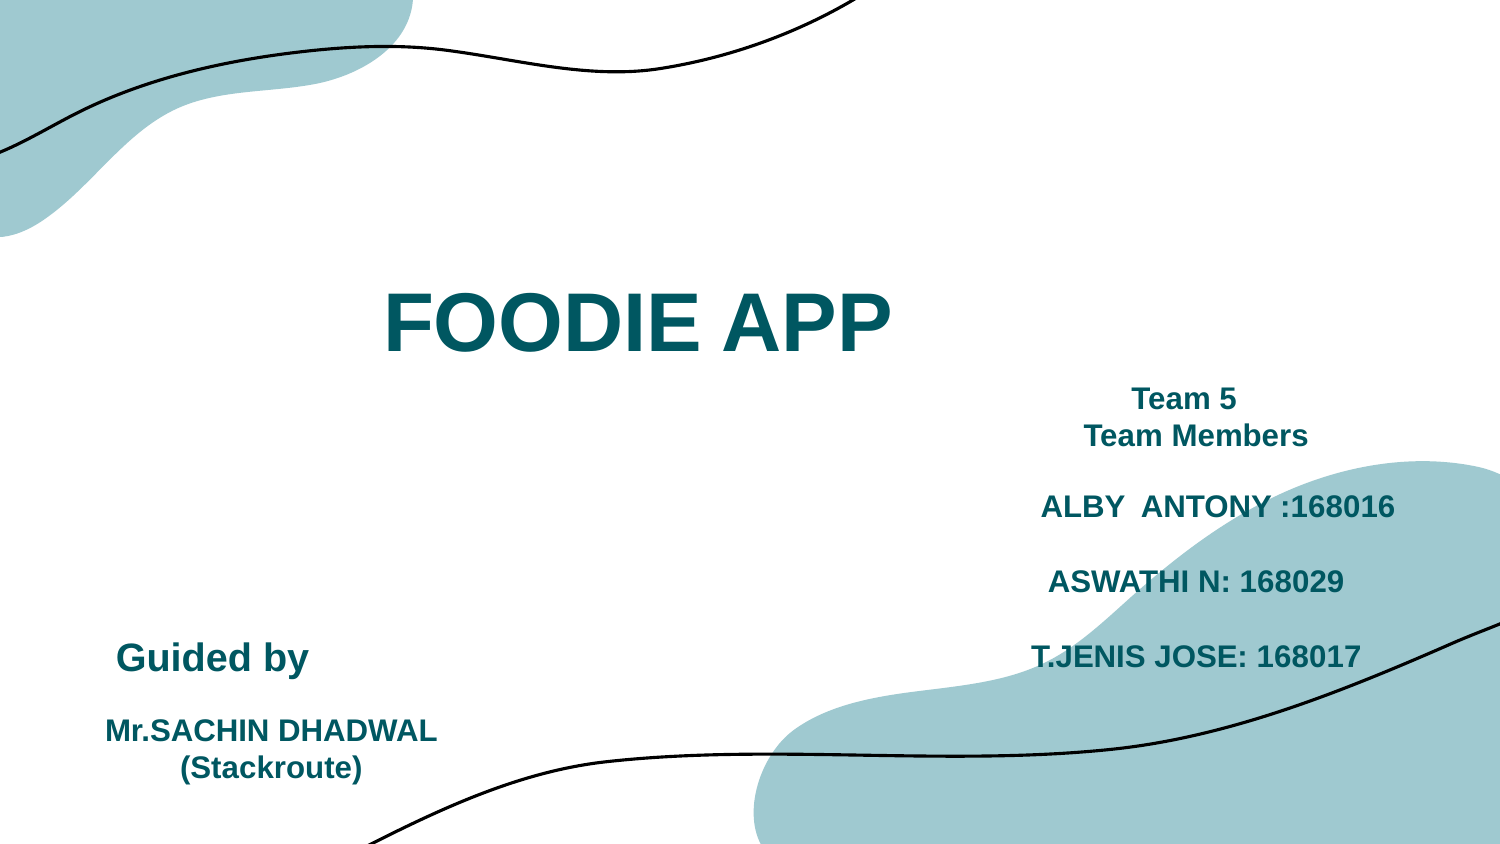

# FOODIE APP
            Team 5
Team Members
     ALBY  ANTONY :168016

ASWATHI N: 168029

T.JENIS JOSE: 168017

        Guided by
Mr.SACHIN DHADWAL
(Stackroute)